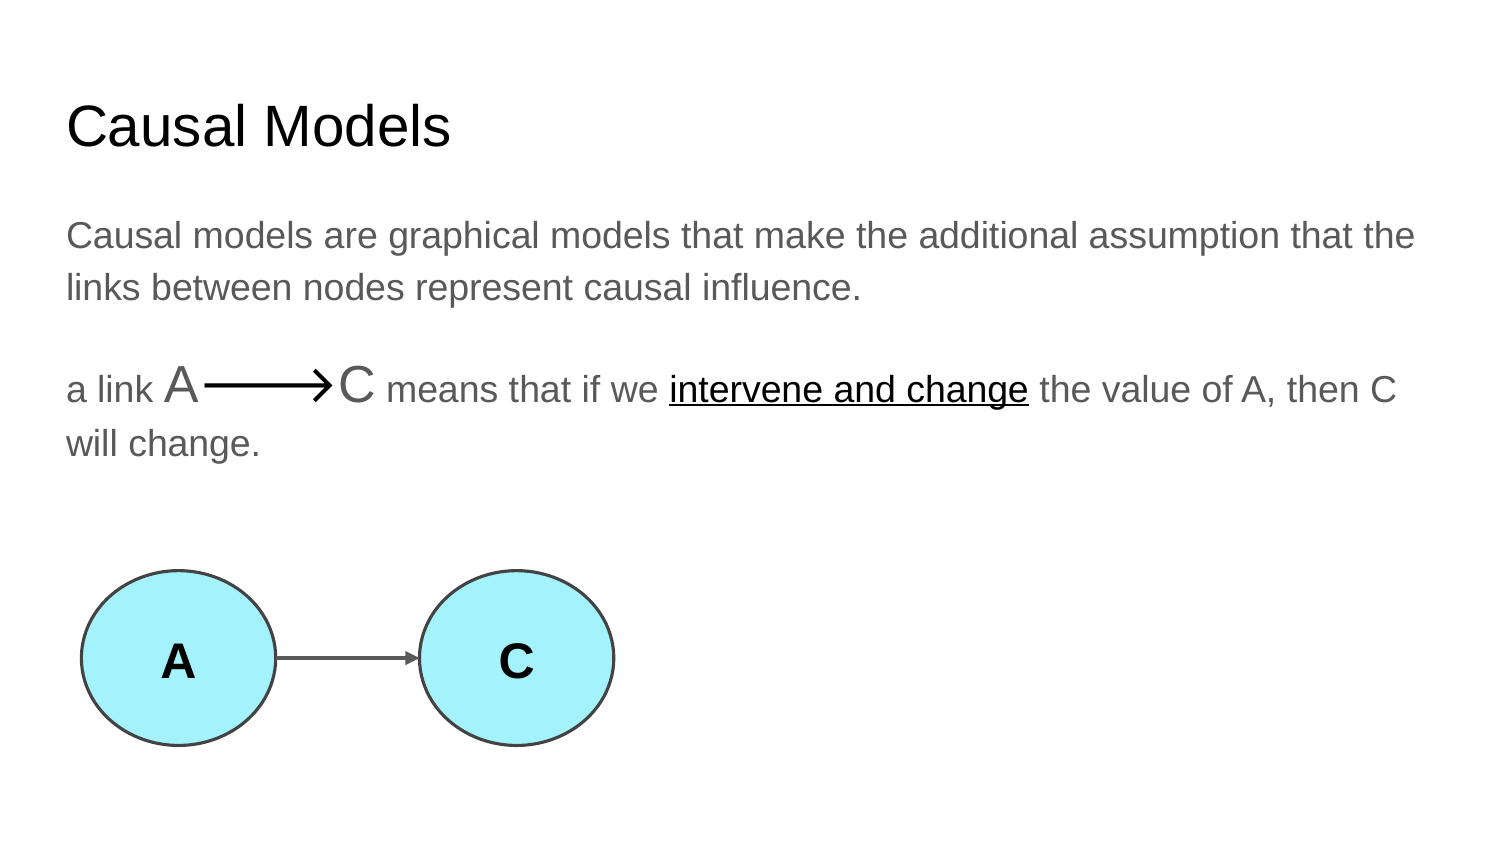

# Causal Models
Causal models are graphical models that make the additional assumption that the links between nodes represent causal influence.
a link A🡒C means that if we intervene and change the value of A, then C will change.

A
C